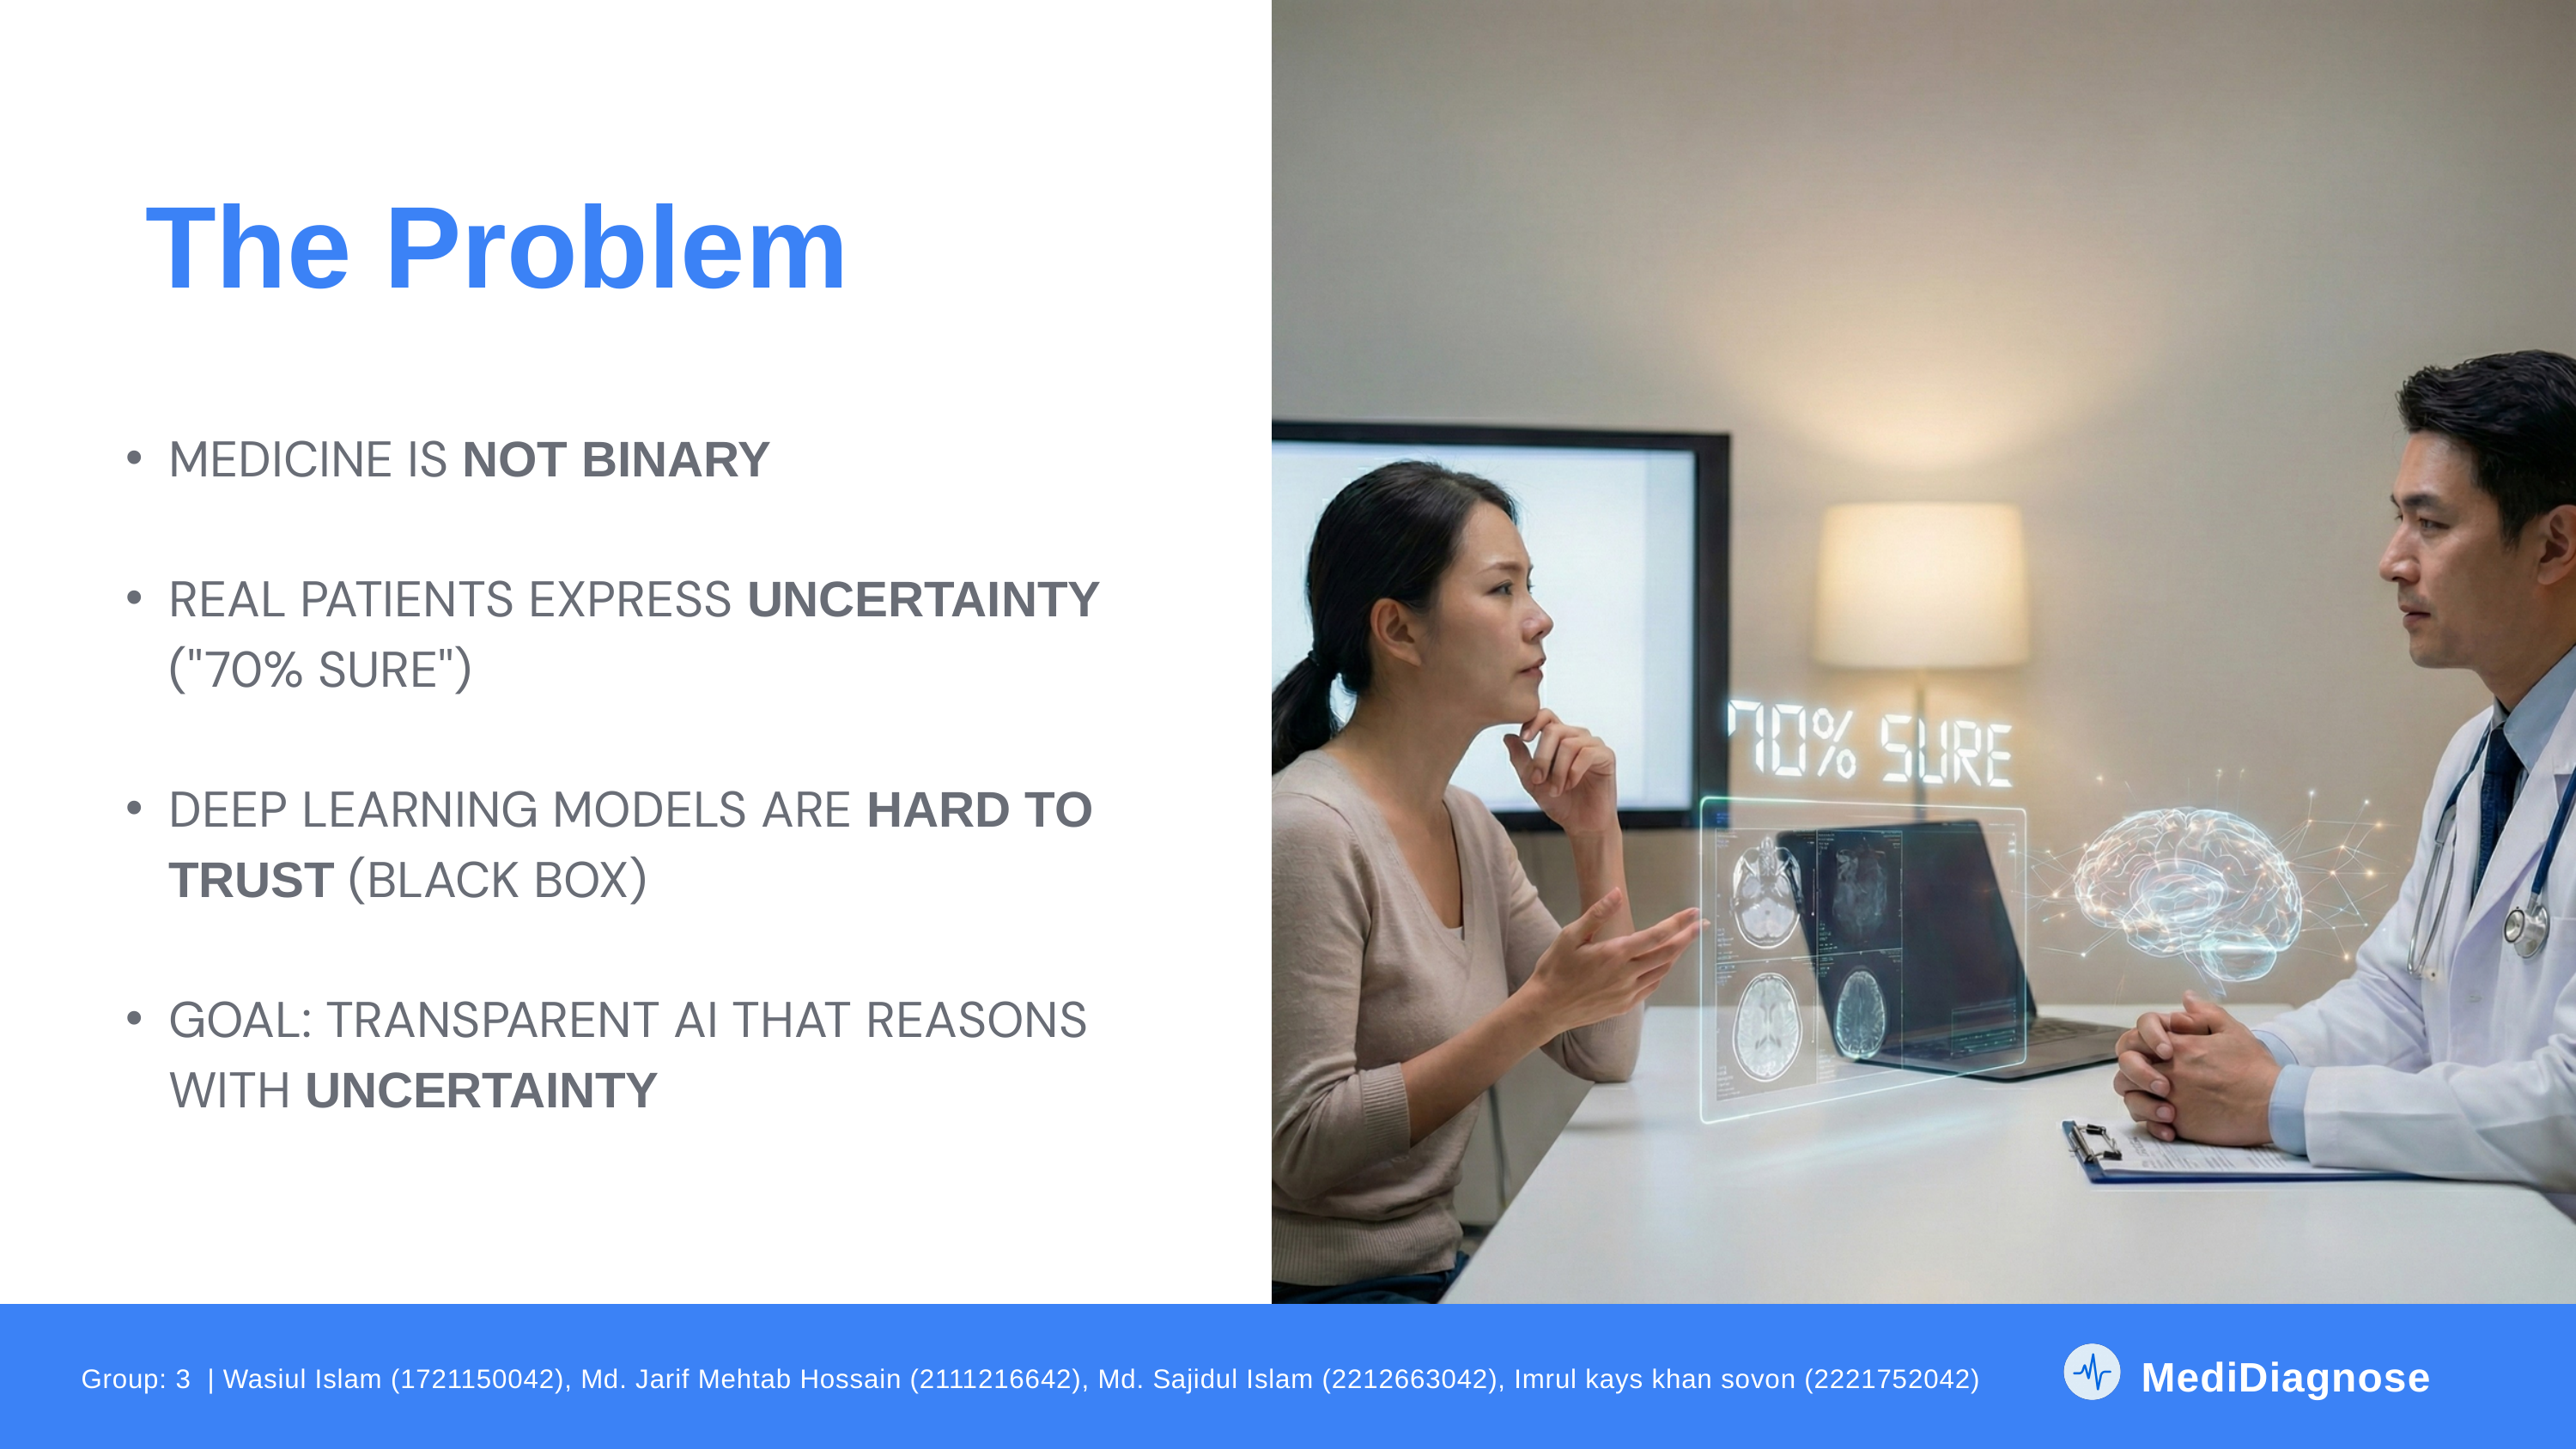

The Problem
MEDICINE IS NOT BINARY

REAL PATIENTS EXPRESS UNCERTAINTY ("70% SURE")

DEEP LEARNING MODELS ARE HARD TO TRUST (BLACK BOX)

GOAL: TRANSPARENT AI THAT REASONS WITH UNCERTAINTY

MediDiagnose
Group: 3  | Wasiul Islam (1721150042), Md. Jarif Mehtab Hossain (2111216642), Md. Sajidul Islam (2212663042), Imrul kays khan sovon (2221752042)